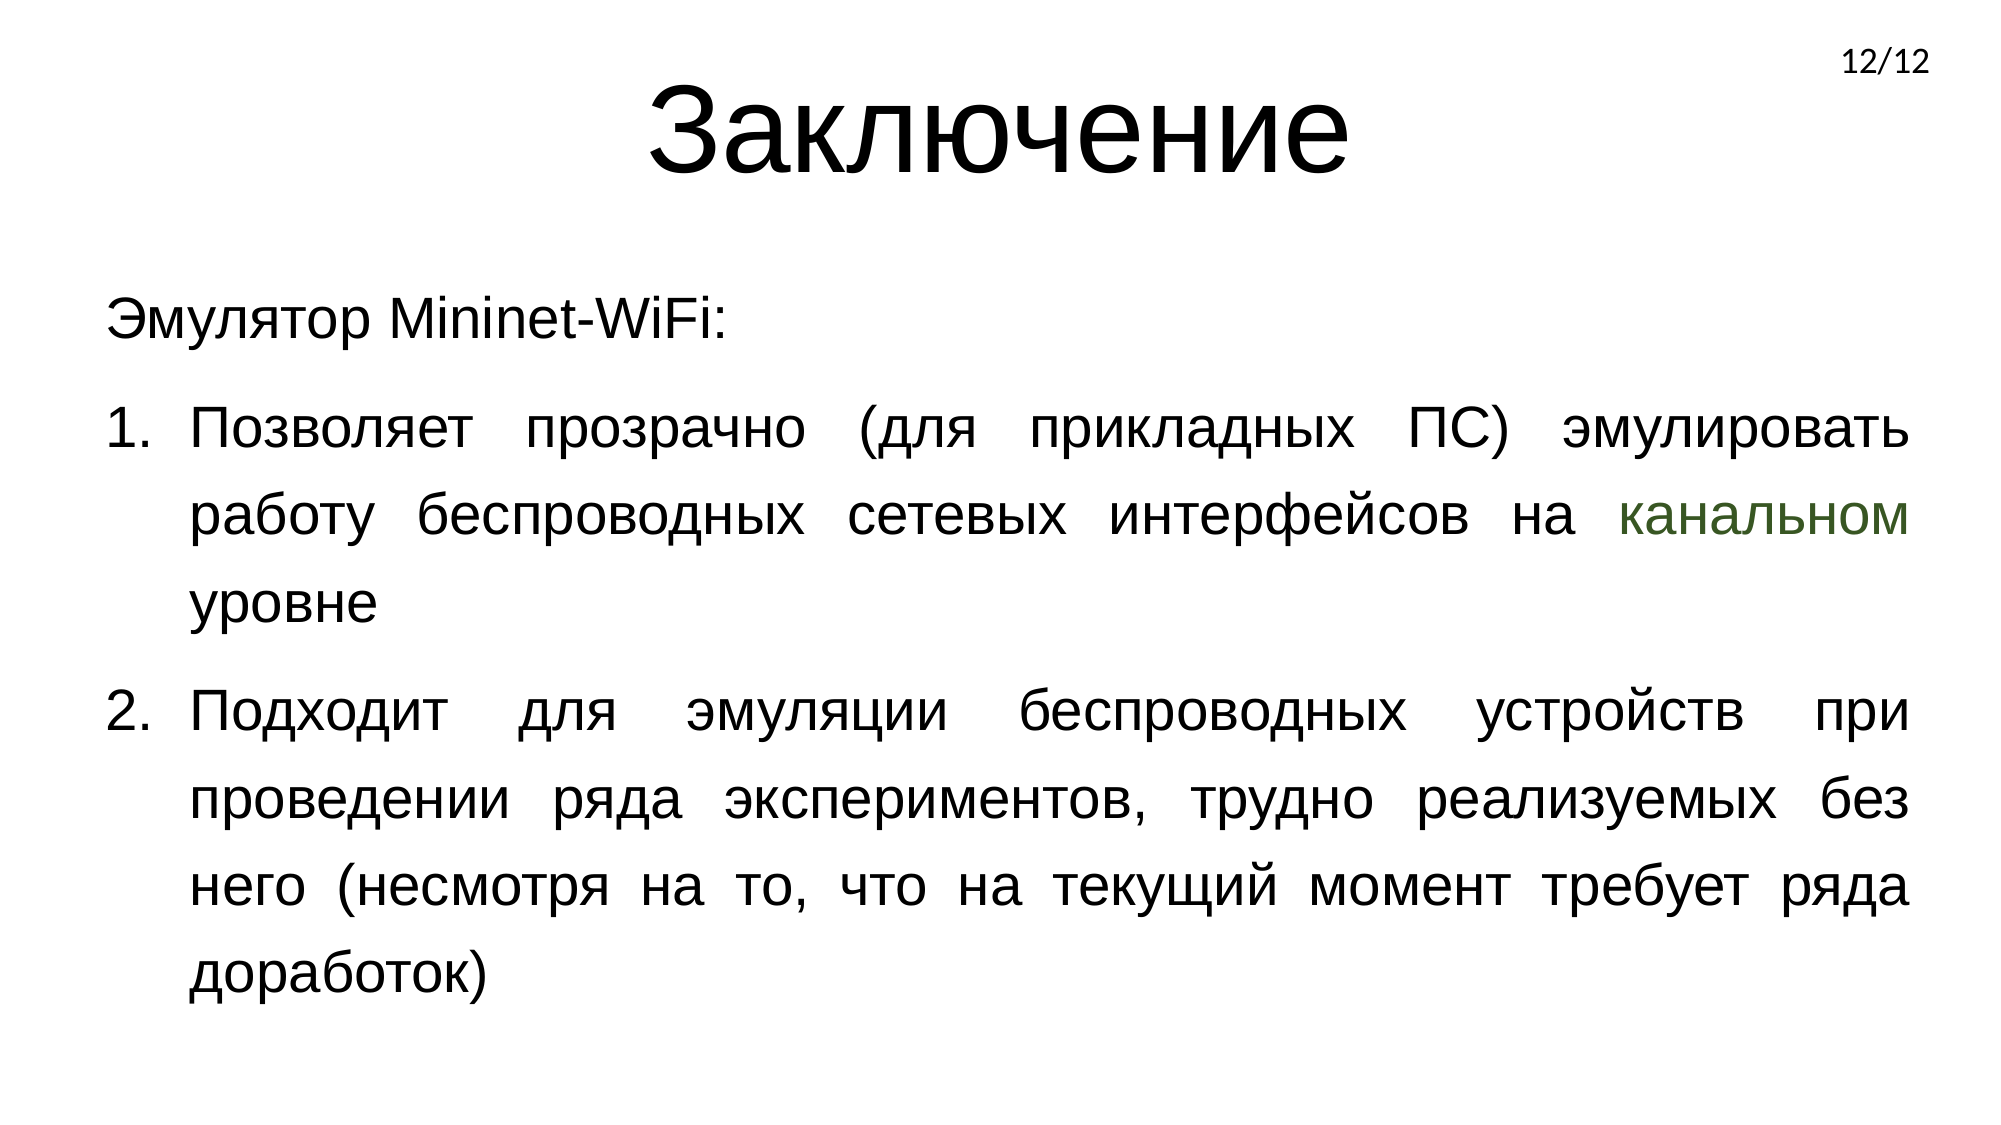

12/12
# Заключение
Эмулятор Mininet-WiFi:
Позволяет прозрачно (для прикладных ПС) эмулировать работу беспроводных сетевых интерфейсов на канальном уровне
Подходит для эмуляции беспроводных устройств при проведении ряда экспериментов, трудно реализуемых без него (несмотря на то, что на текущий момент требует ряда доработок)